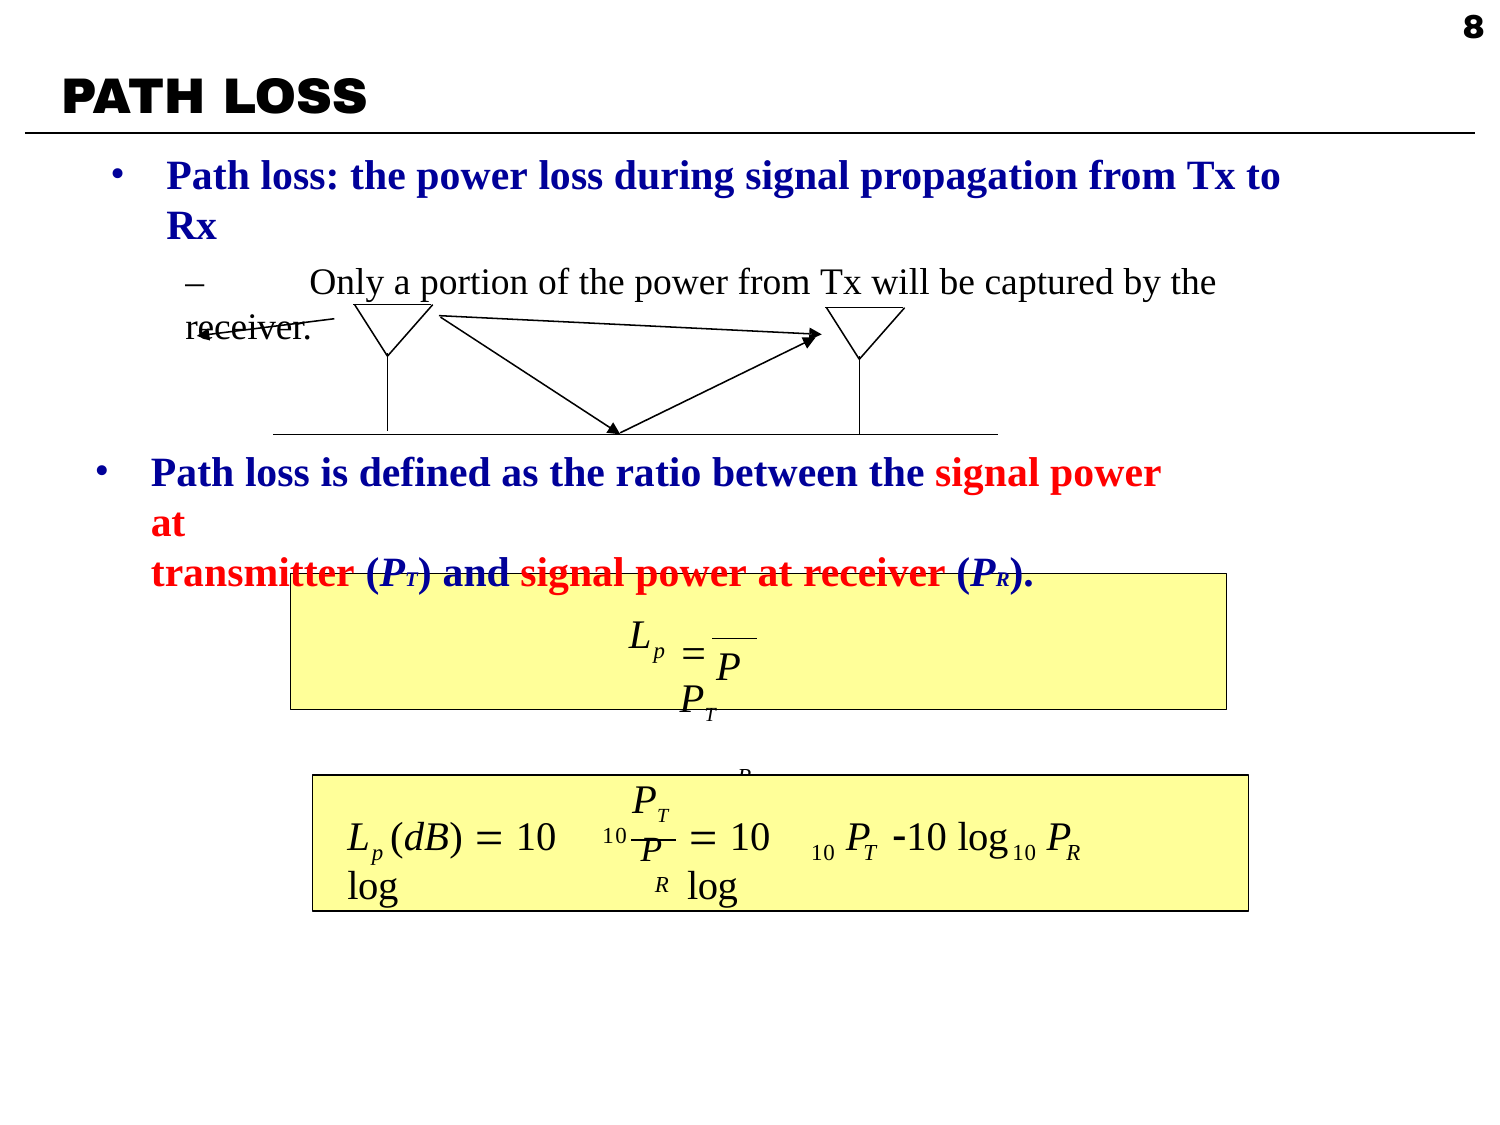

8
# PATH LOSS
Path loss: the power loss during signal propagation from Tx to Rx
–	Only a portion of the power from Tx will be captured by the receiver.

Path loss is defined as the ratio between the signal power at
transmitter (PT) and signal power at receiver (PR).

= PT
R
L
p
P

PT
10 P
L (dB) = 10 log
= 10 log
P  −10 log	P
p
10	T
10	R
R